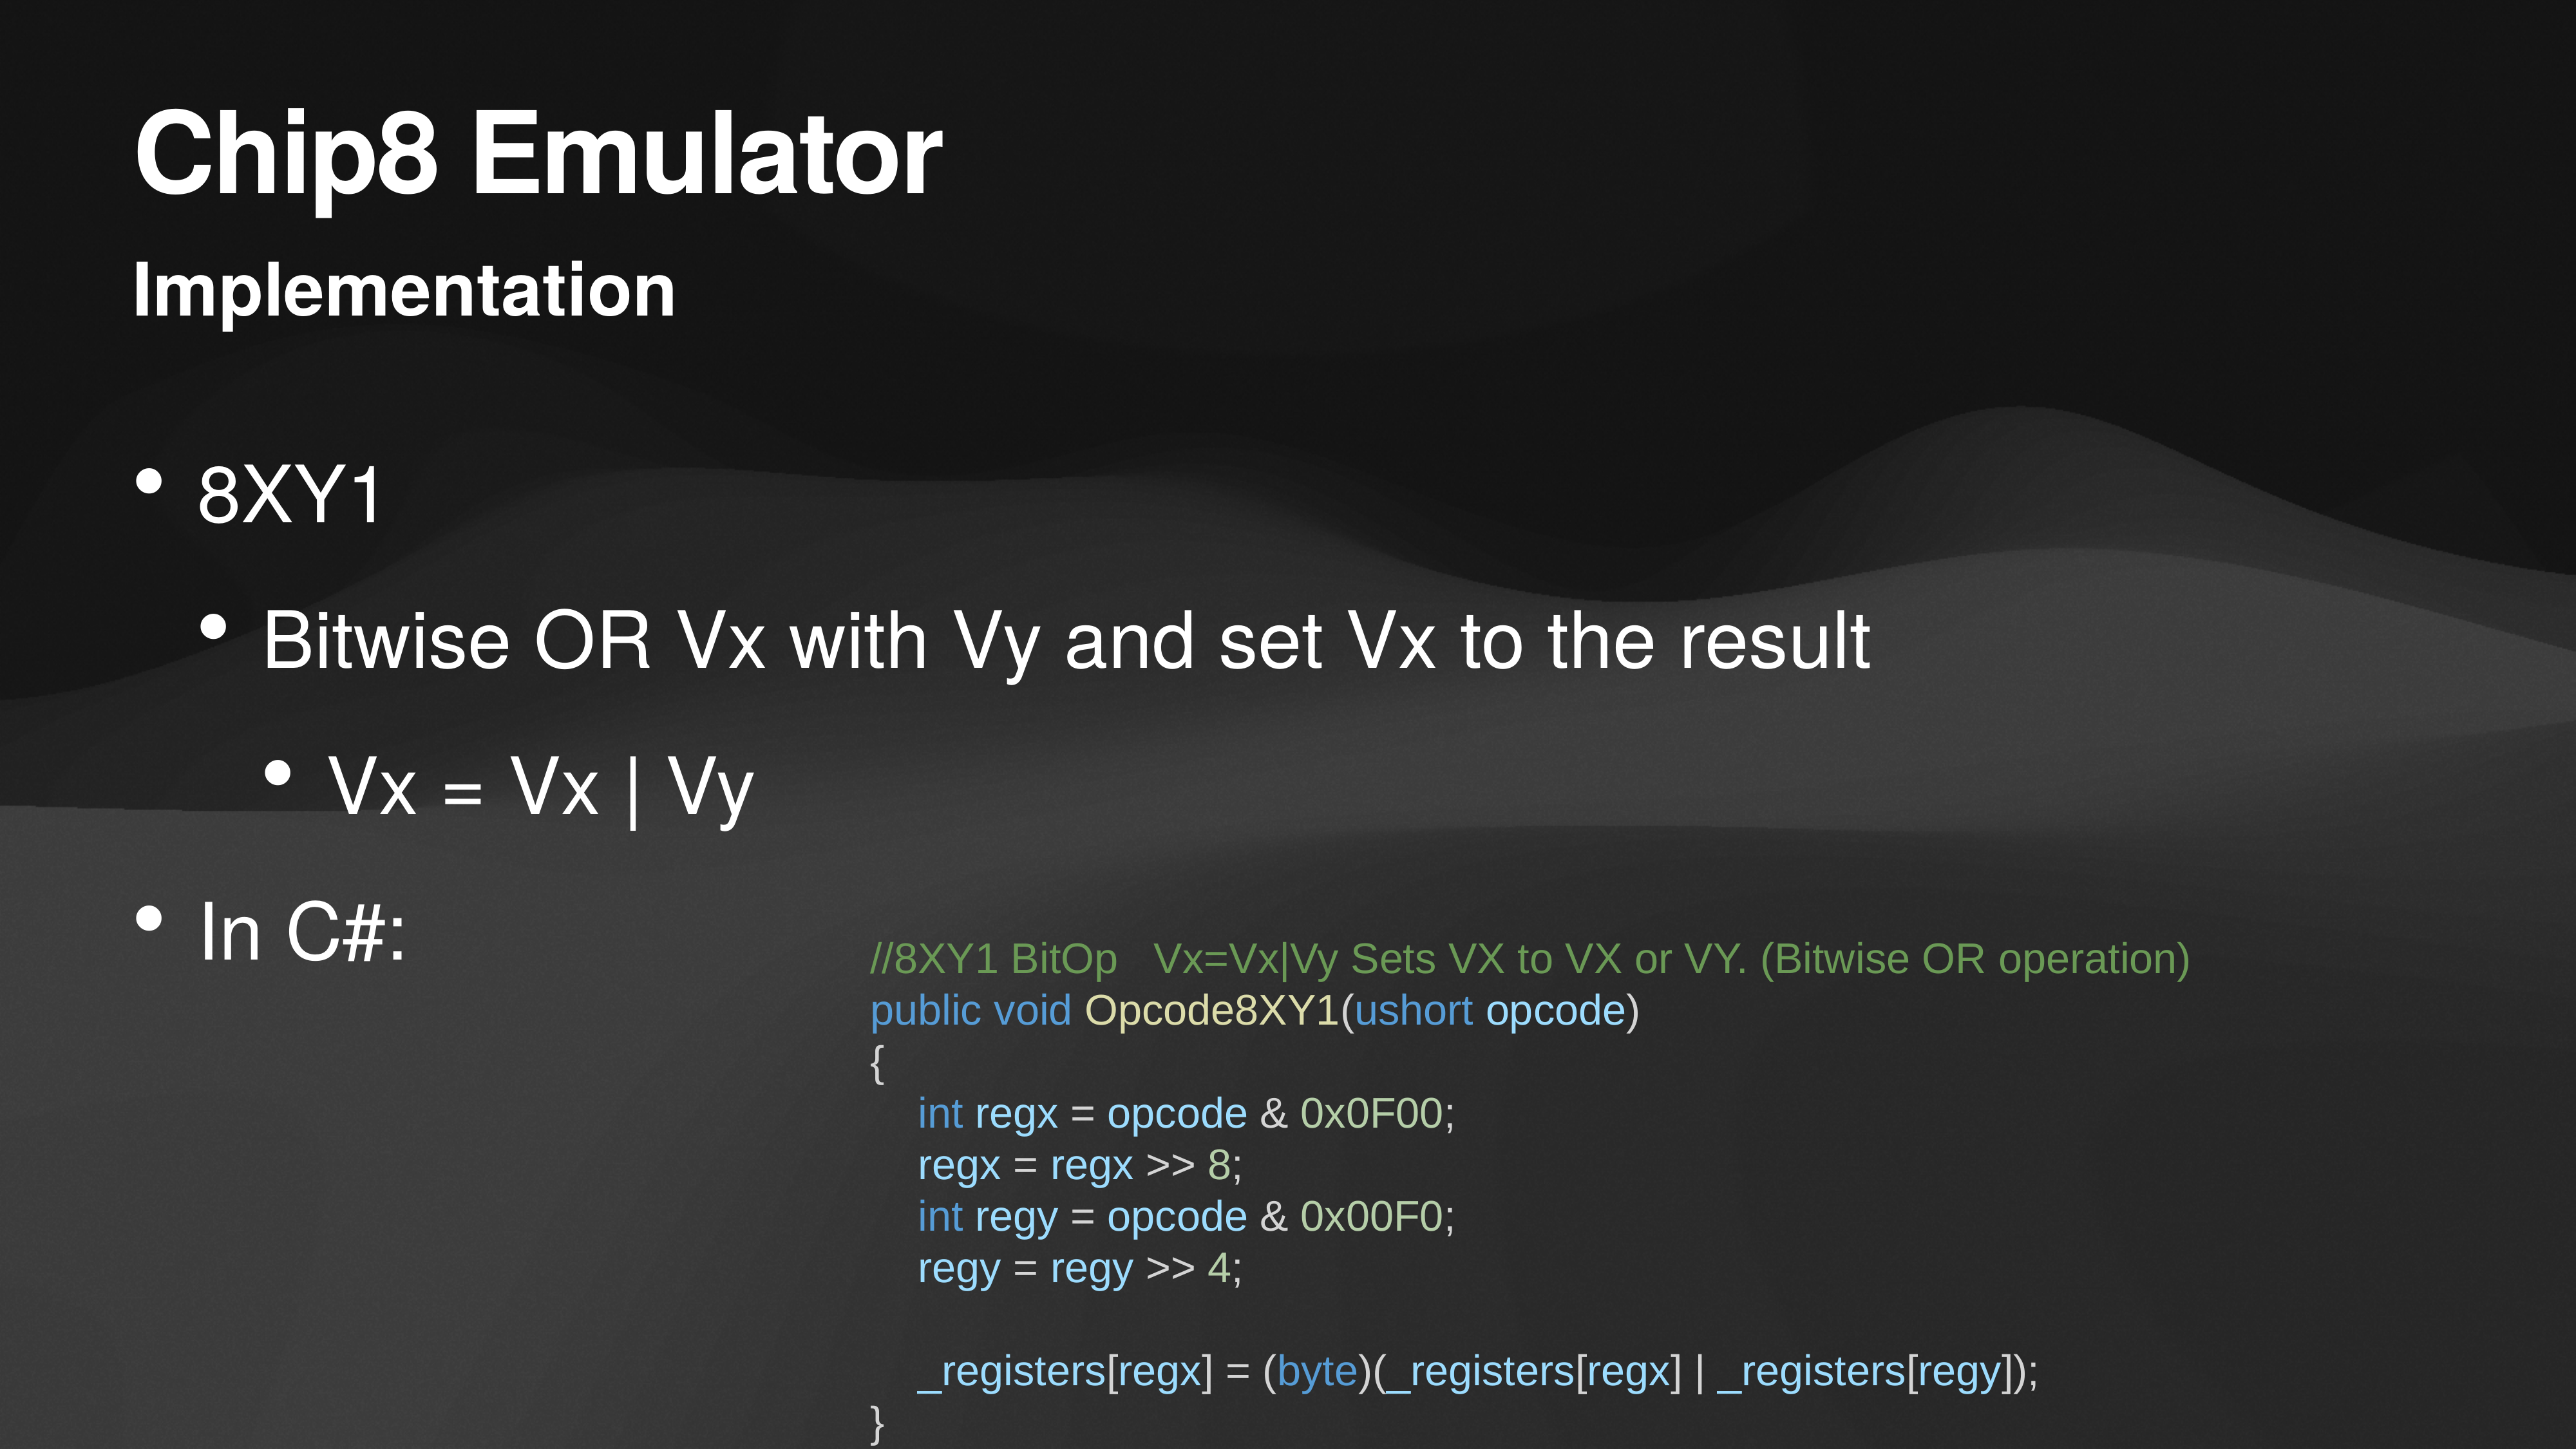

# Chip8 Emulator
Implementation
8XY1
Bitwise OR Vx with Vy and set Vx to the result
Vx = Vx | Vy
In C#:
//8XY1 BitOp   Vx=Vx|Vy Sets VX to VX or VY. (Bitwise OR operation)
public void Opcode8XY1(ushort opcode)
{
    int regx = opcode & 0x0F00;
    regx = regx >> 8;
    int regy = opcode & 0x00F0;
    regy = regy >> 4;

    _registers[regx] = (byte)(_registers[regx] | _registers[regy]);
}